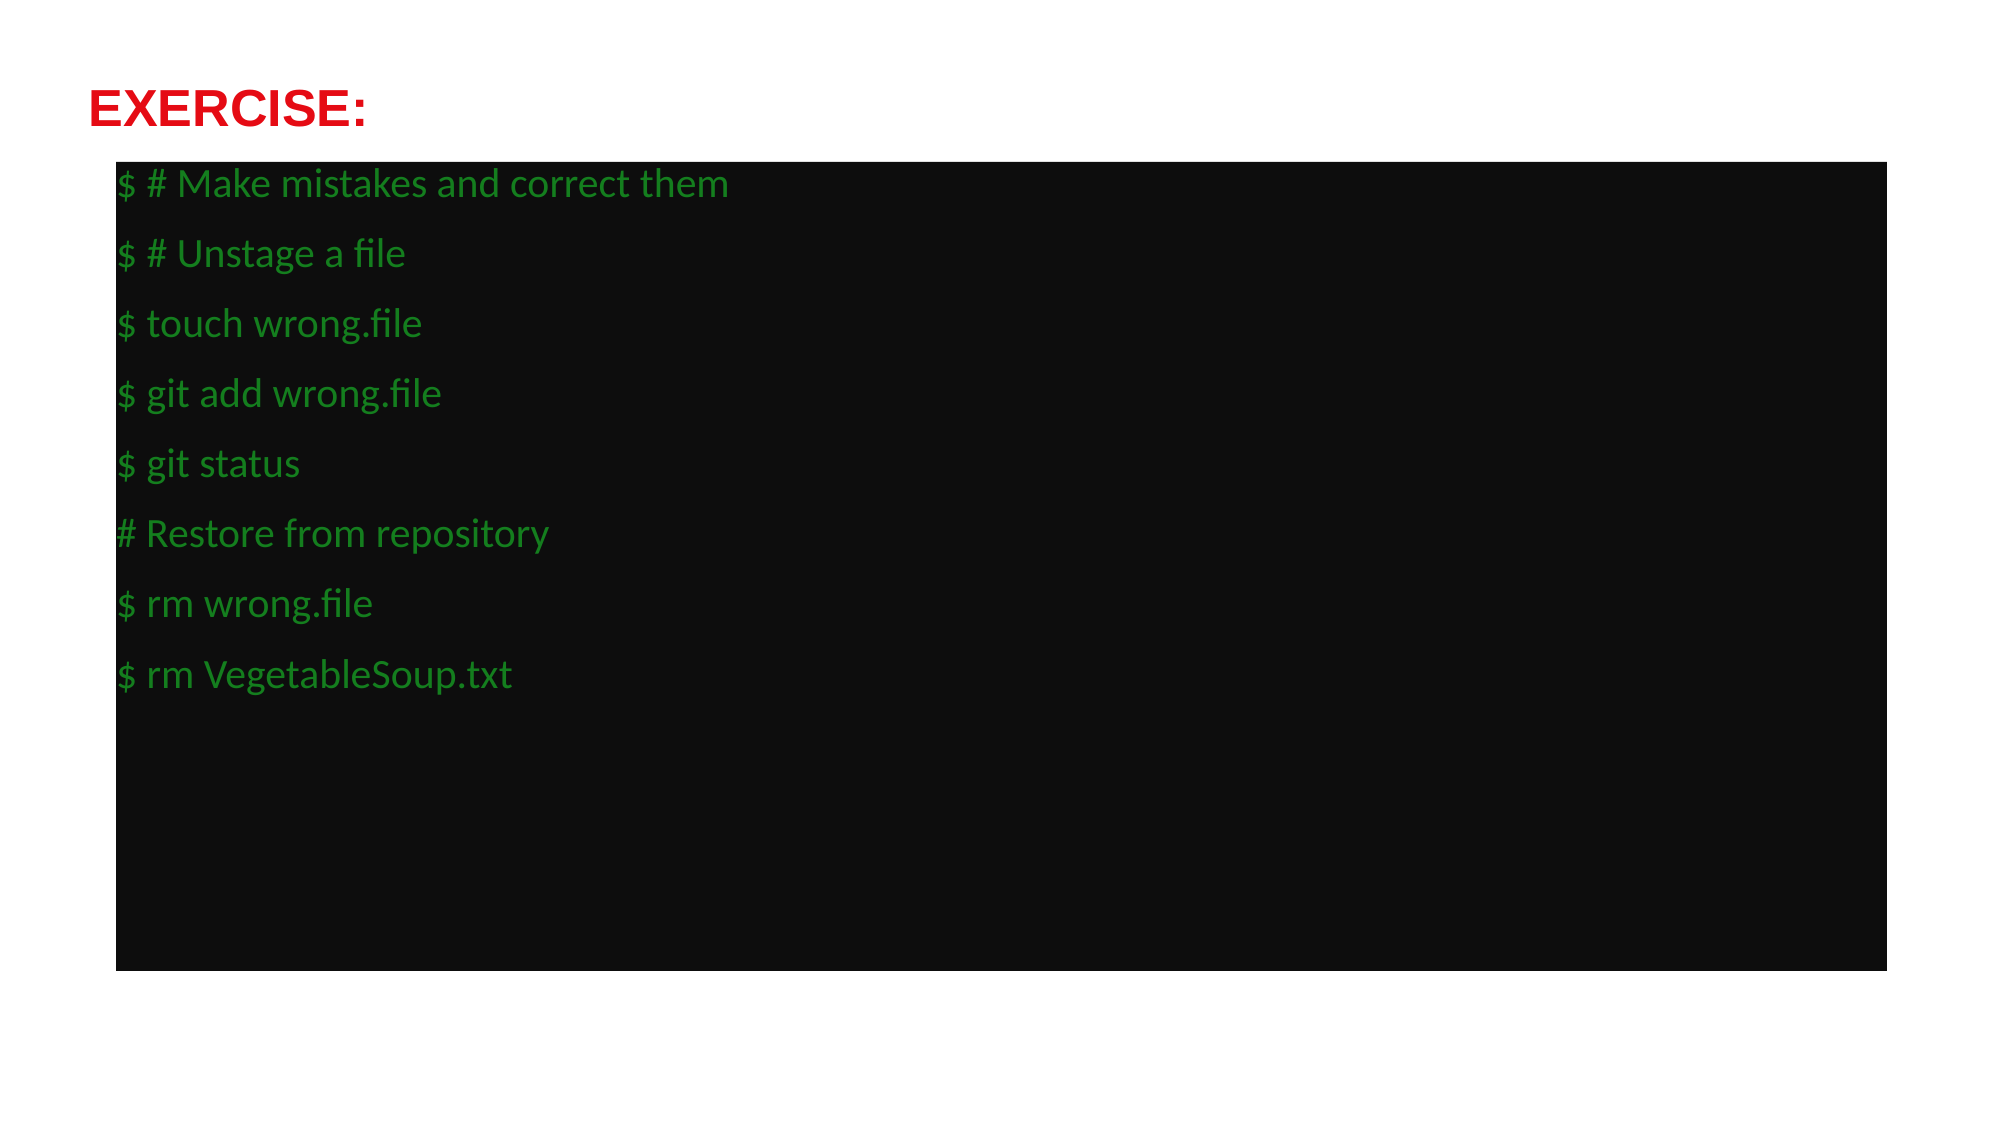

# Exercise:

$ # Make mistakes and correct them
$ # Unstage a file
$ touch wrong.file
$ git add wrong.file
$ git status
# Restore from repository
$ rm wrong.file
$ rm VegetableSoup.txt